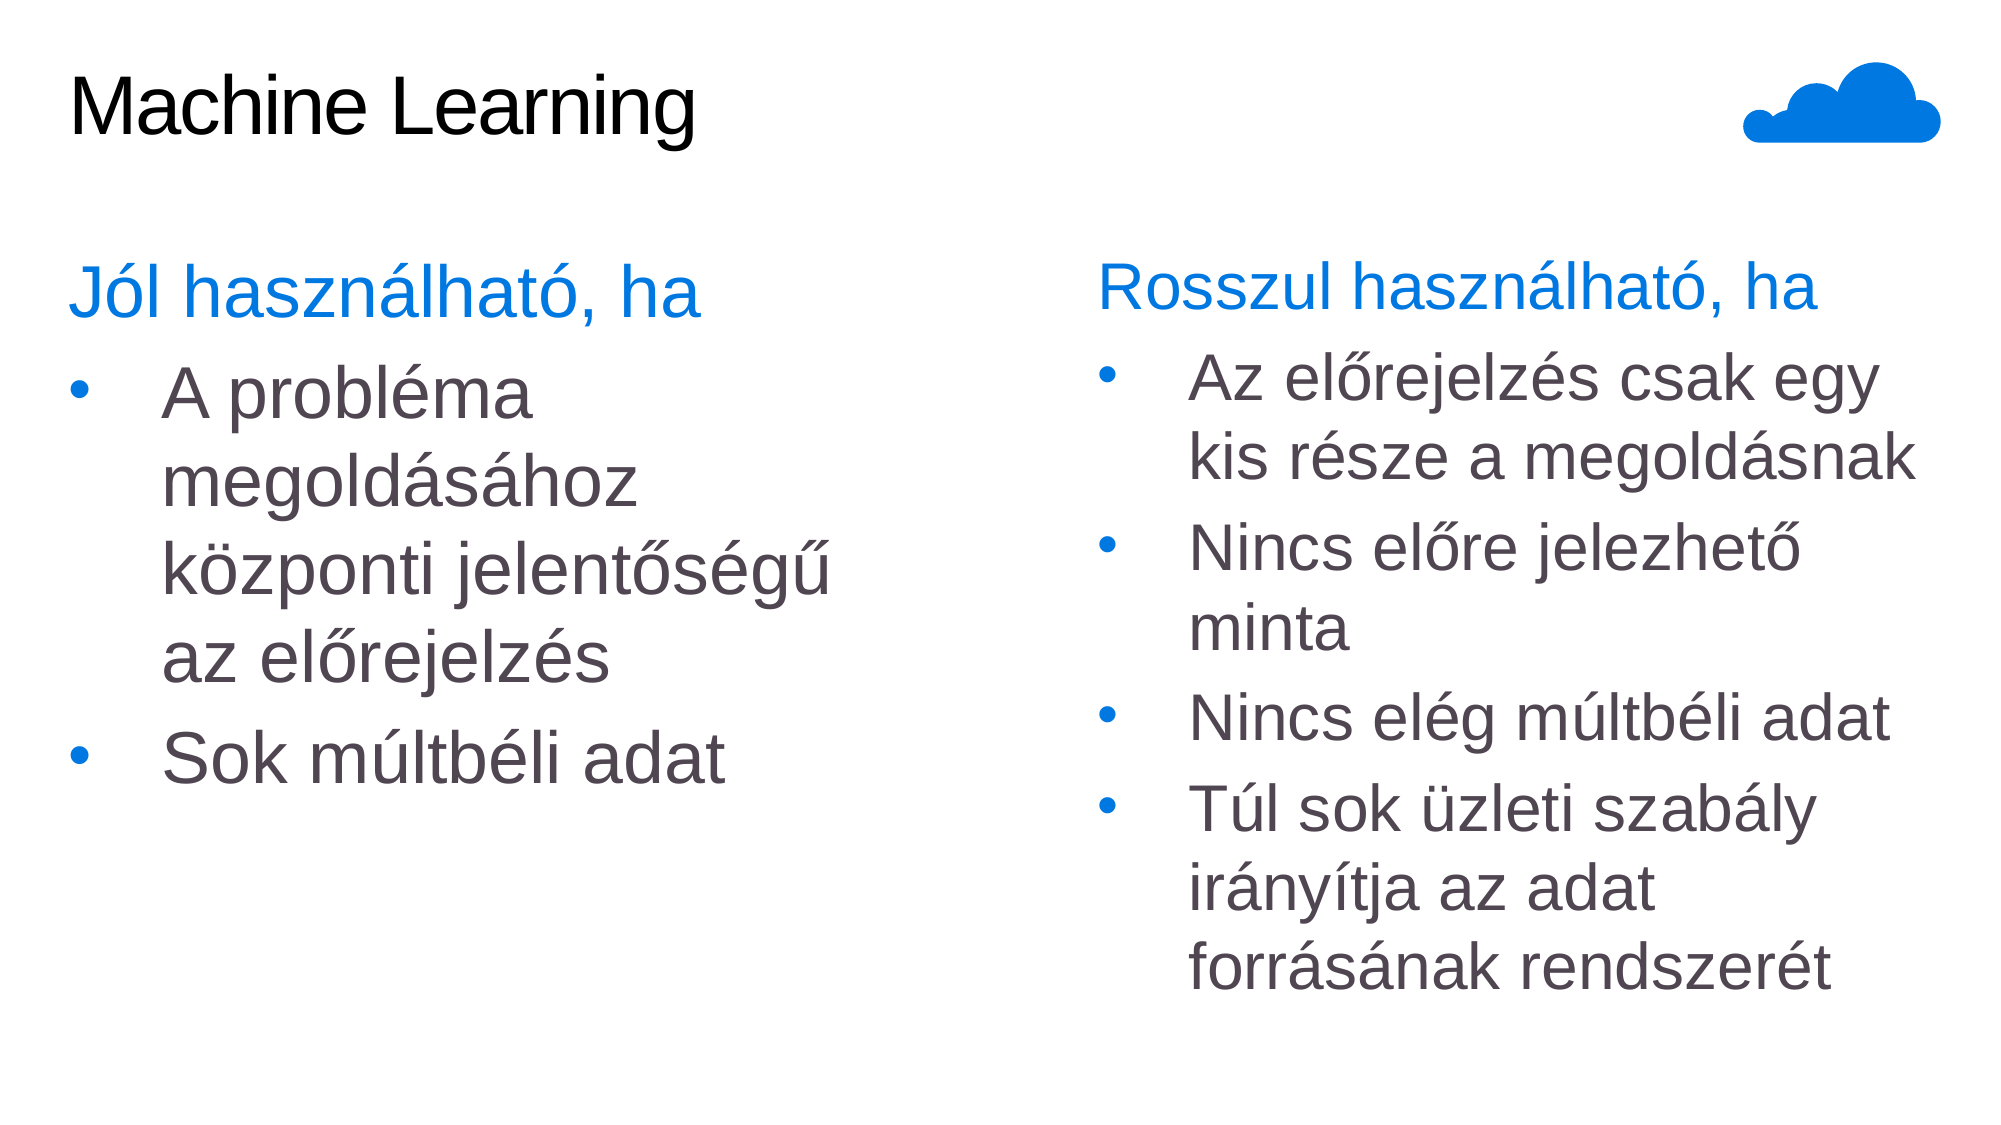

# Machine Learning
Jól használható, ha
A probléma megoldásához központi jelentőségű az előrejelzés
Sok múltbéli adat

Rosszul használható, ha
Az előrejelzés csak egy kis része a megoldásnak
Nincs előre jelezhető minta
Nincs elég múltbéli adat
Túl sok üzleti szabály irányítja az adat forrásának rendszerét